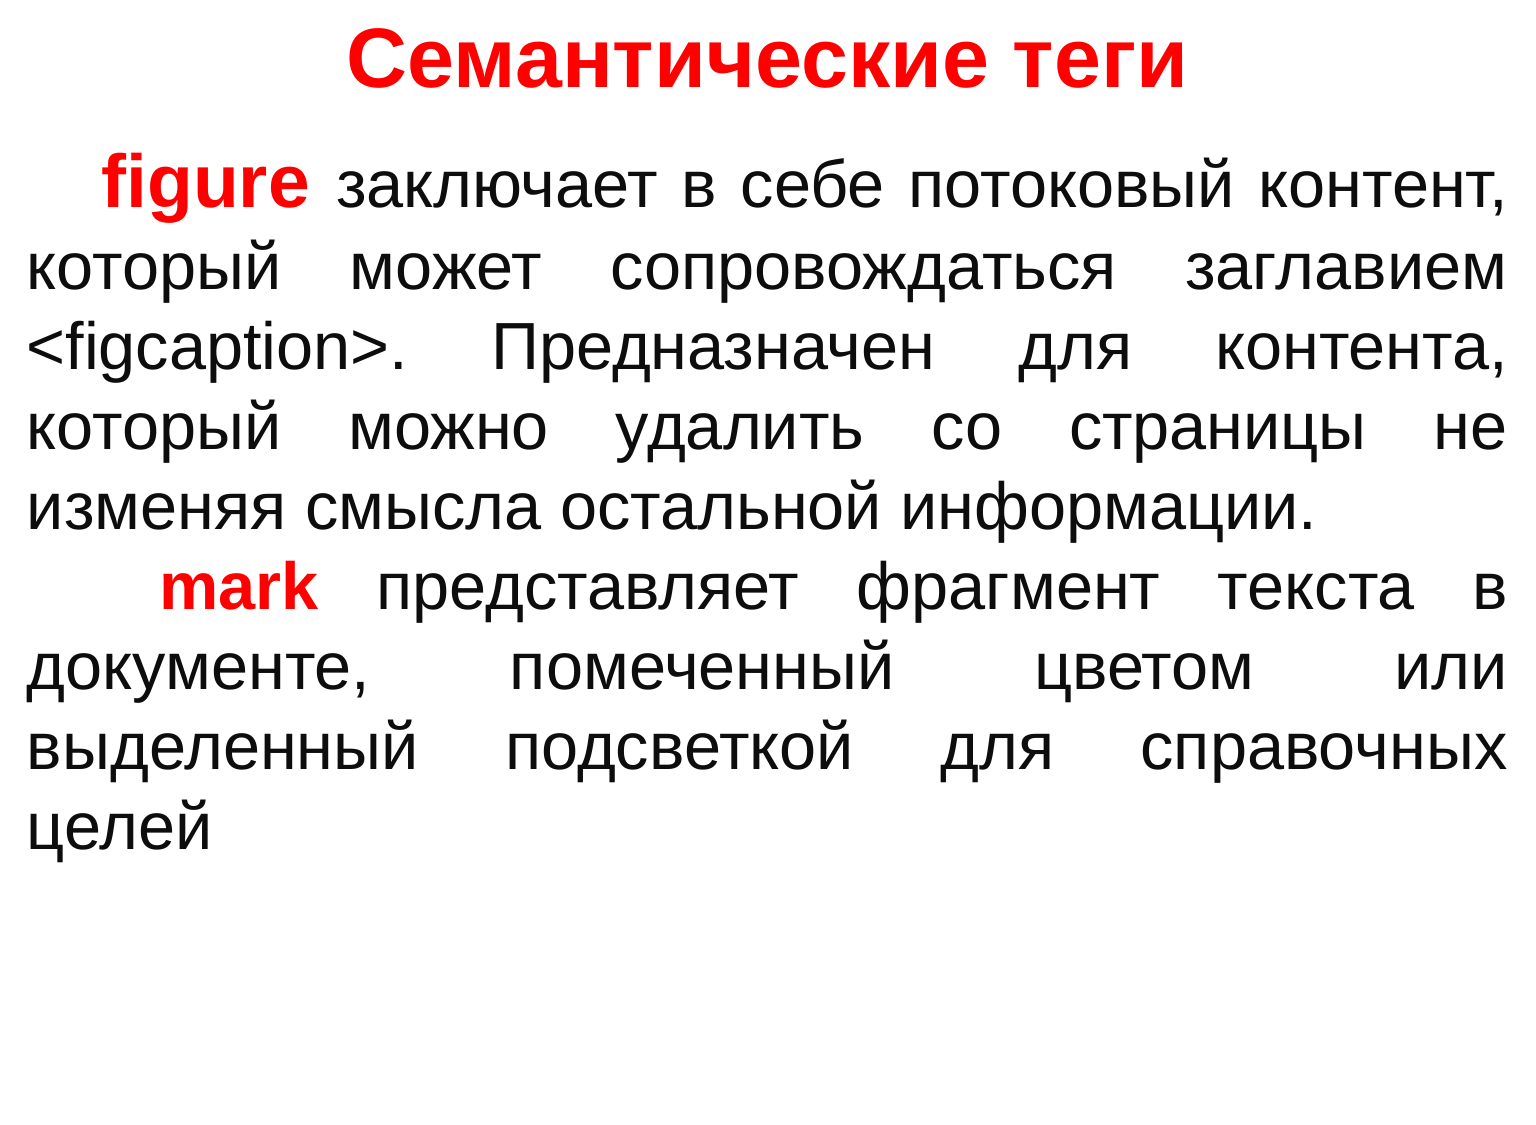

# Семантические теги
figure заключает в себе потоковый контент, который может сопровождаться заглавием <figcaption>. Предназначен для контента, который можно удалить со страницы не изменяя смысла остальной информации.
 mark представляет фрагмент текста в документе, помеченный цветом или выделенный подсветкой для справочных целей